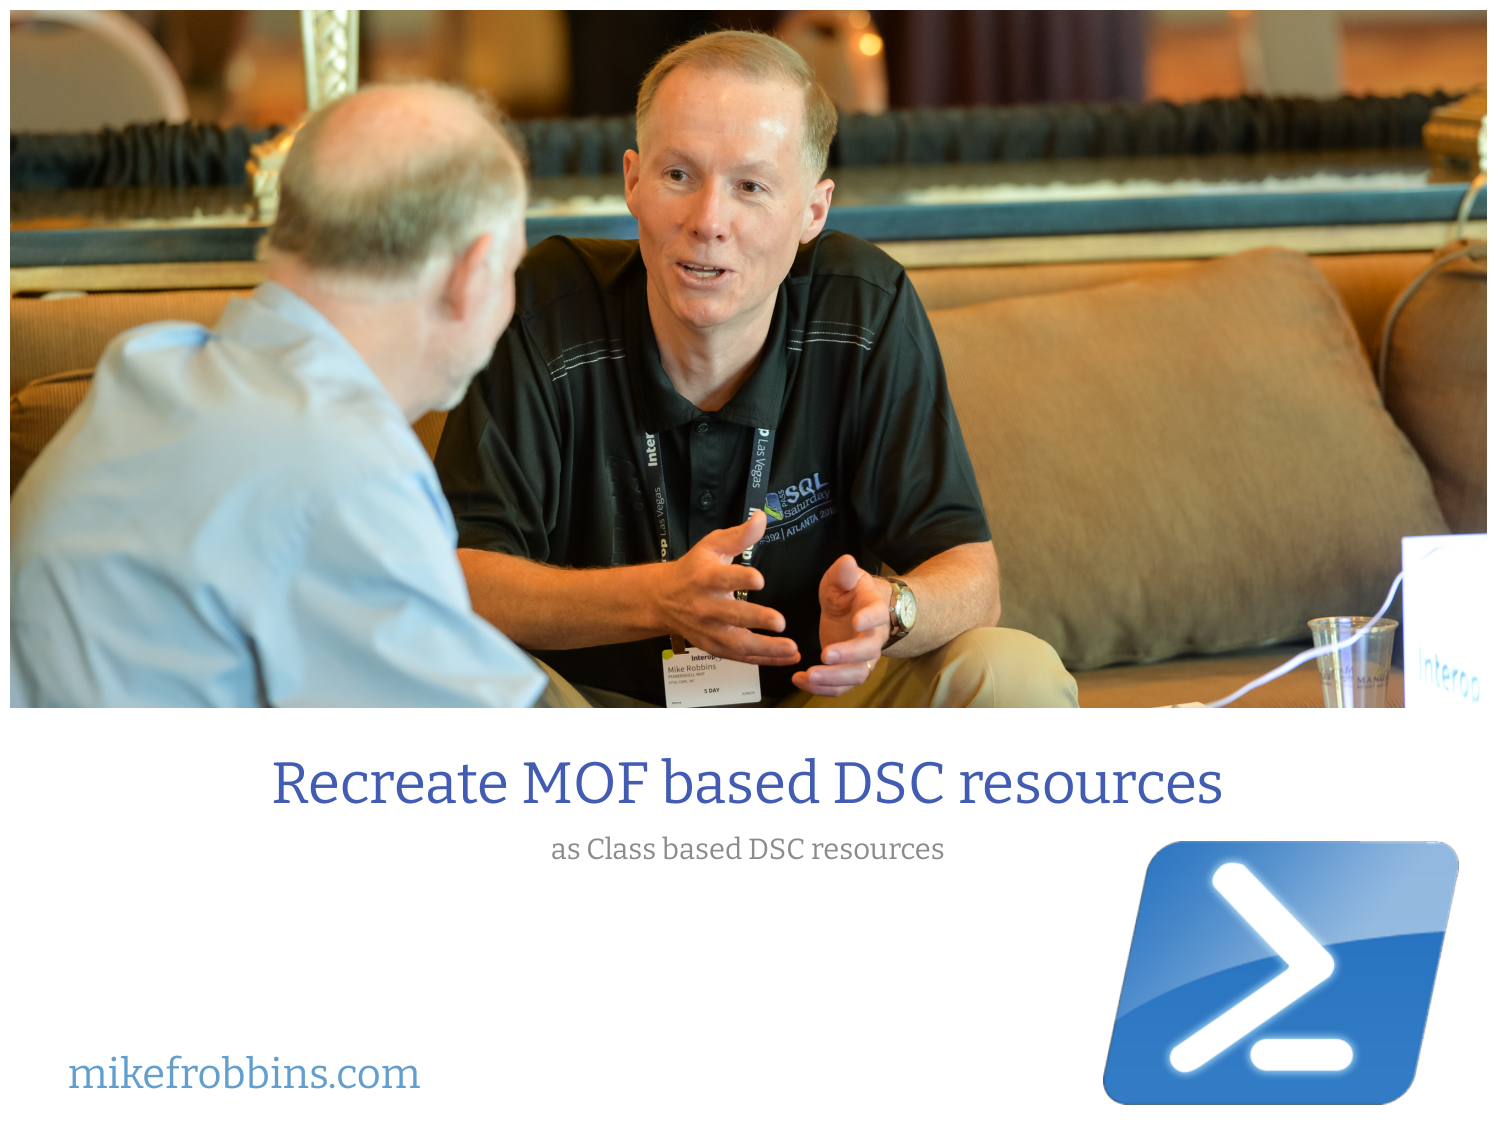

# Recreate MOF based DSC resources
as Class based DSC resources